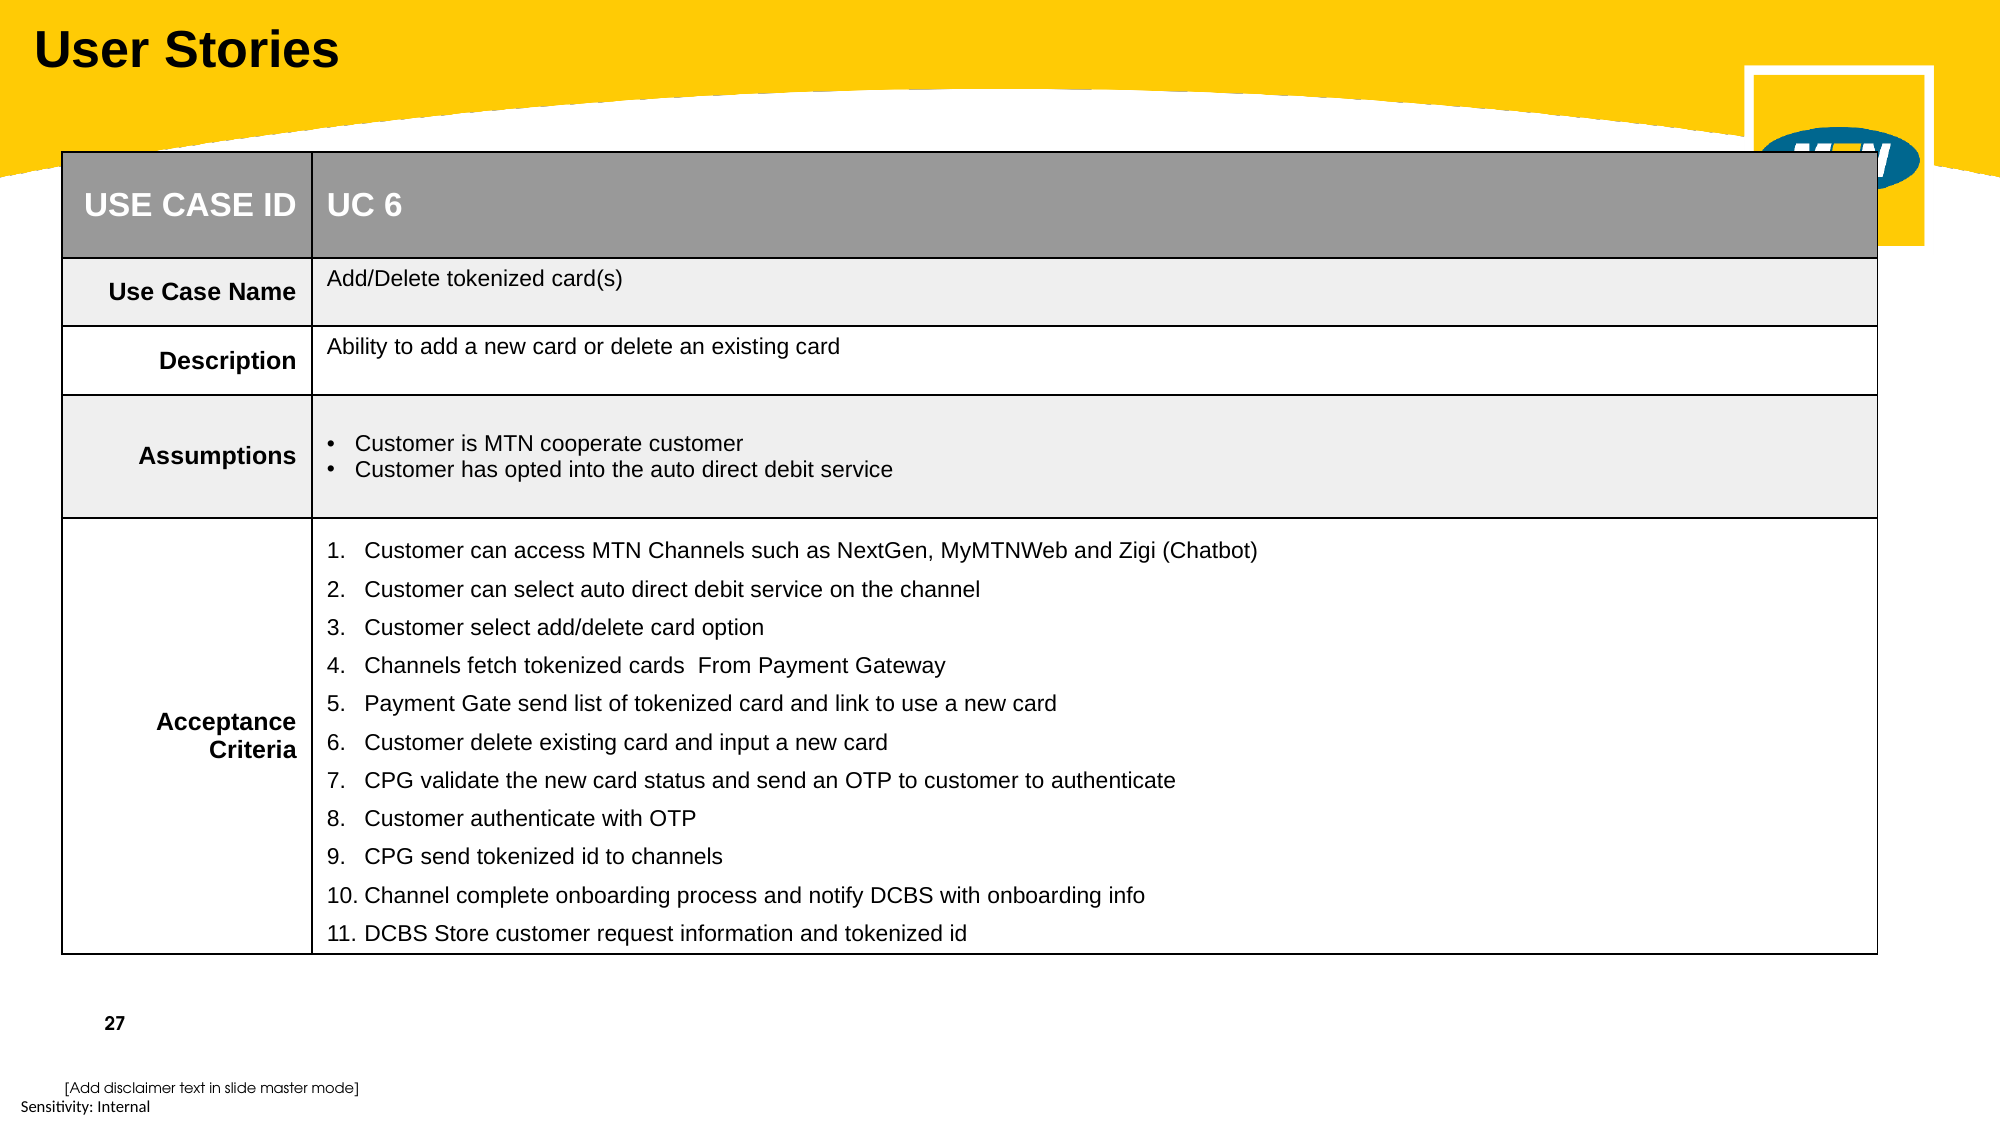

# User Stories
| USE CASE ID | UC 6 |
| --- | --- |
| Use Case Name | Add/Delete tokenized card(s) |
| Description | Ability to add a new card or delete an existing card |
| Assumptions | Customer is MTN cooperate customer Customer has opted into the auto direct debit service |
| Acceptance Criteria | Customer can access MTN Channels such as NextGen, MyMTNWeb and Zigi (Chatbot) Customer can select auto direct debit service on the channel Customer select add/delete card option Channels fetch tokenized cards From Payment Gateway Payment Gate send list of tokenized card and link to use a new card Customer delete existing card and input a new card CPG validate the new card status and send an OTP to customer to authenticate Customer authenticate with OTP CPG send tokenized id to channels Channel complete onboarding process and notify DCBS with onboarding info DCBS Store customer request information and tokenized id |